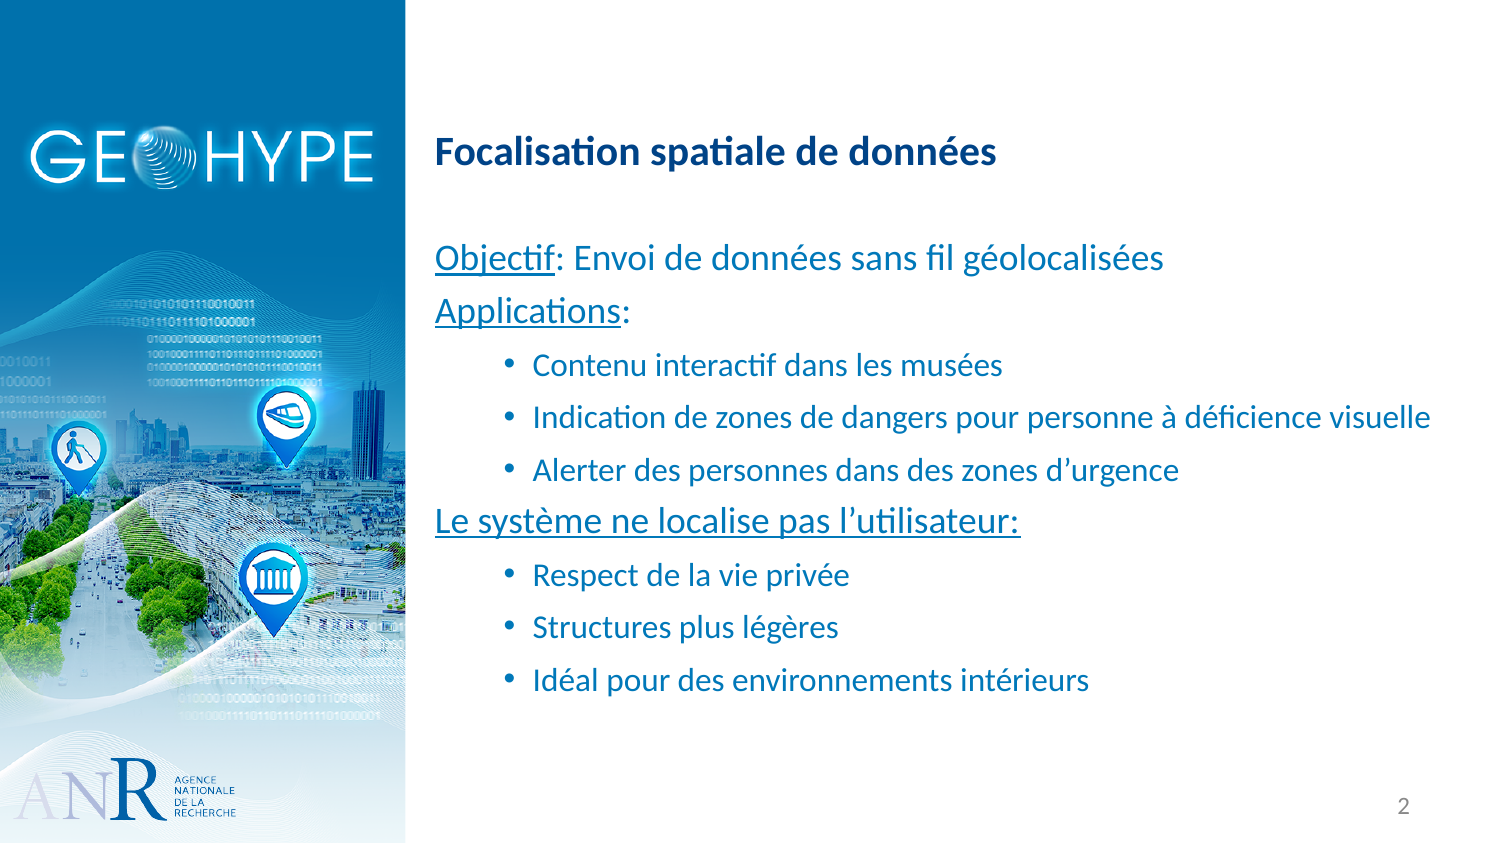

# Focalisation spatiale de données
Objectif: Envoi de données sans fil géolocalisées
Applications:
Contenu interactif dans les musées
Indication de zones de dangers pour personne à déficience visuelle
Alerter des personnes dans des zones d’urgence
Le système ne localise pas l’utilisateur:
Respect de la vie privée
Structures plus légères
Idéal pour des environnements intérieurs

2